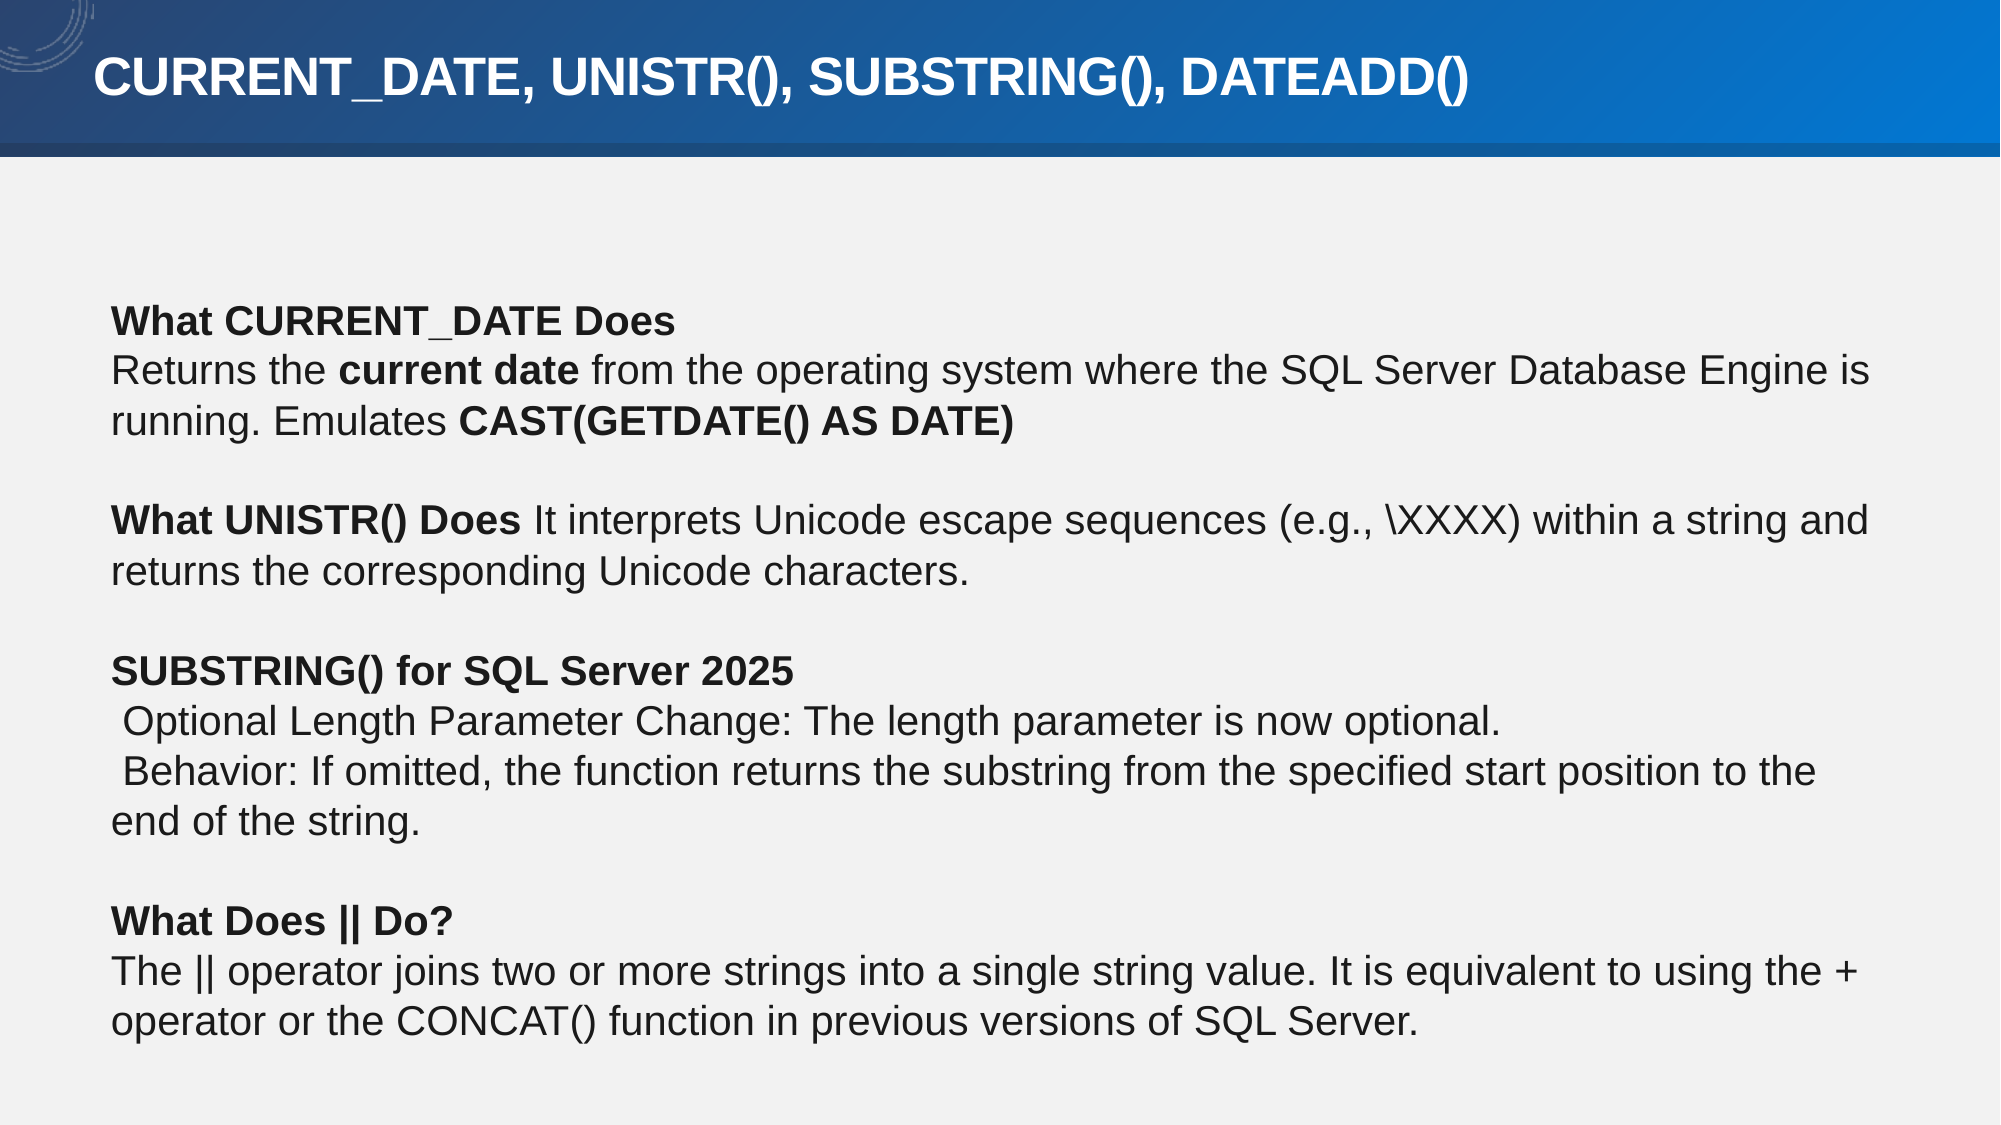

# CURRENT_DATE, UNISTR(), SUBSTRING(), DATEADD()
What CURRENT_DATE Does
Returns the current date from the operating system where the SQL Server Database Engine is running. Emulates CAST(GETDATE() AS DATE)

What UNISTR() Does It interprets Unicode escape sequences (e.g., \XXXX) within a string and returns the corresponding Unicode characters.

SUBSTRING() for SQL Server 2025
 Optional Length Parameter Change: The length parameter is now optional.
 Behavior: If omitted, the function returns the substring from the specified start position to the end of the string.

What Does || Do?
The || operator joins two or more strings into a single string value. It is equivalent to using the + operator or the CONCAT() function in previous versions of SQL Server.